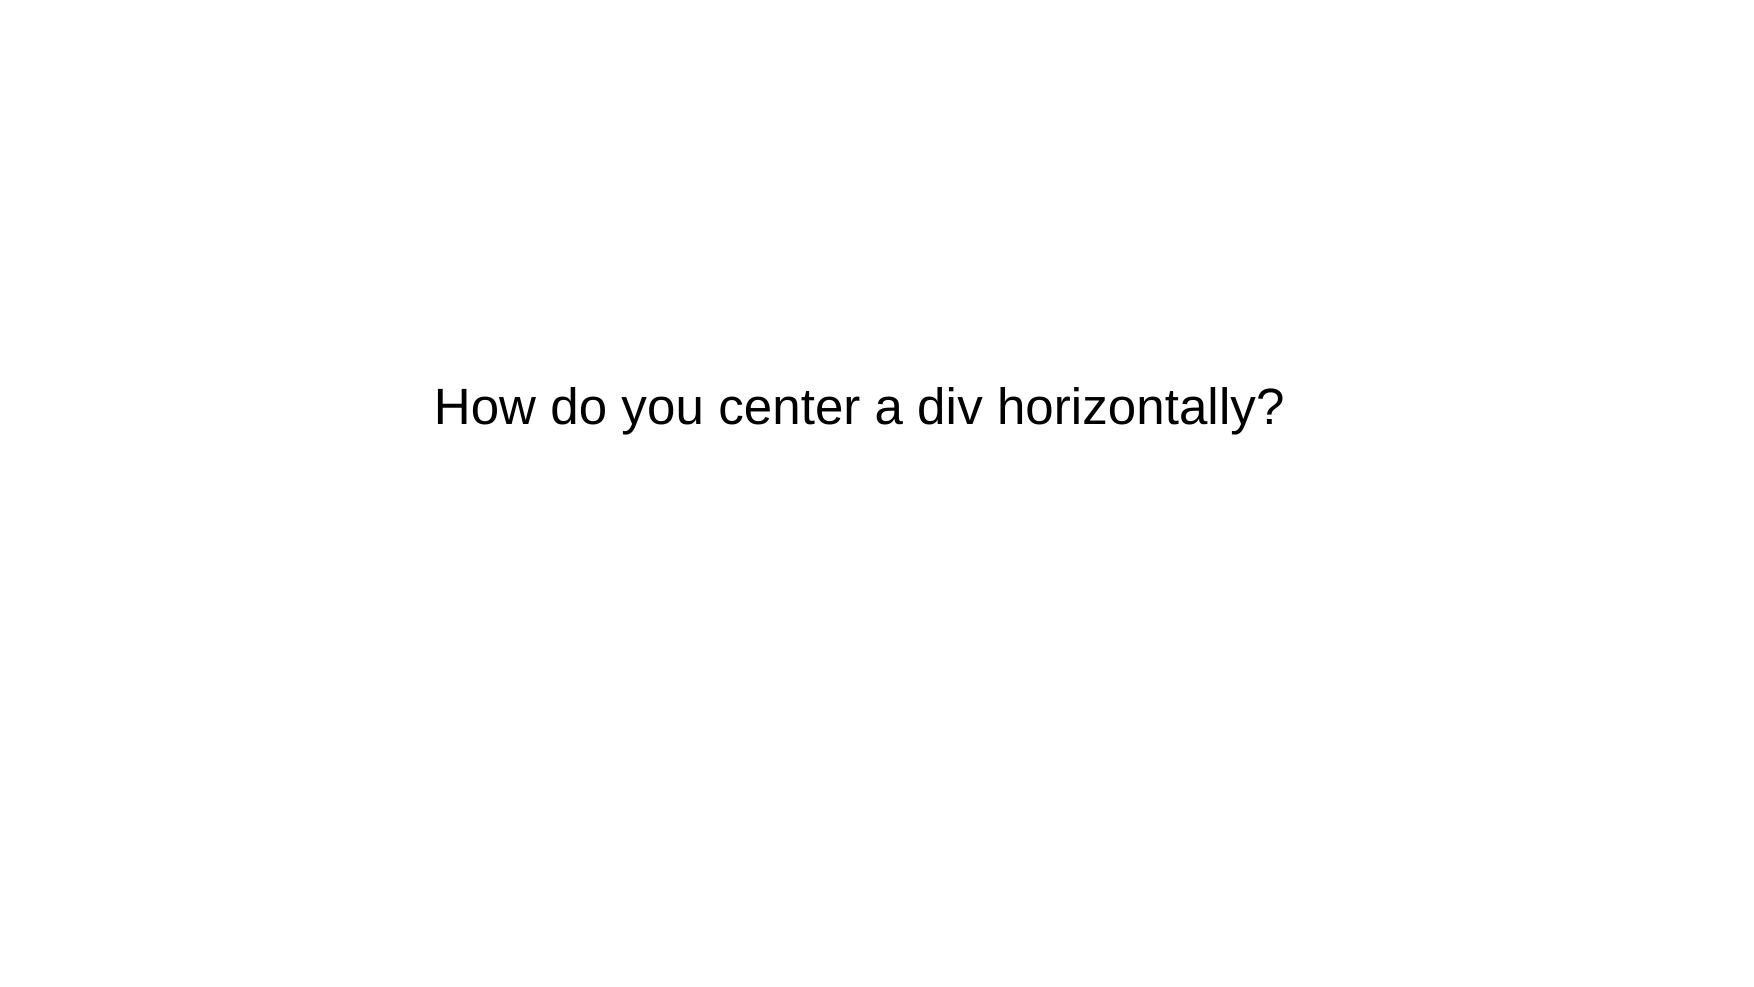

How do you center a div horizontally?